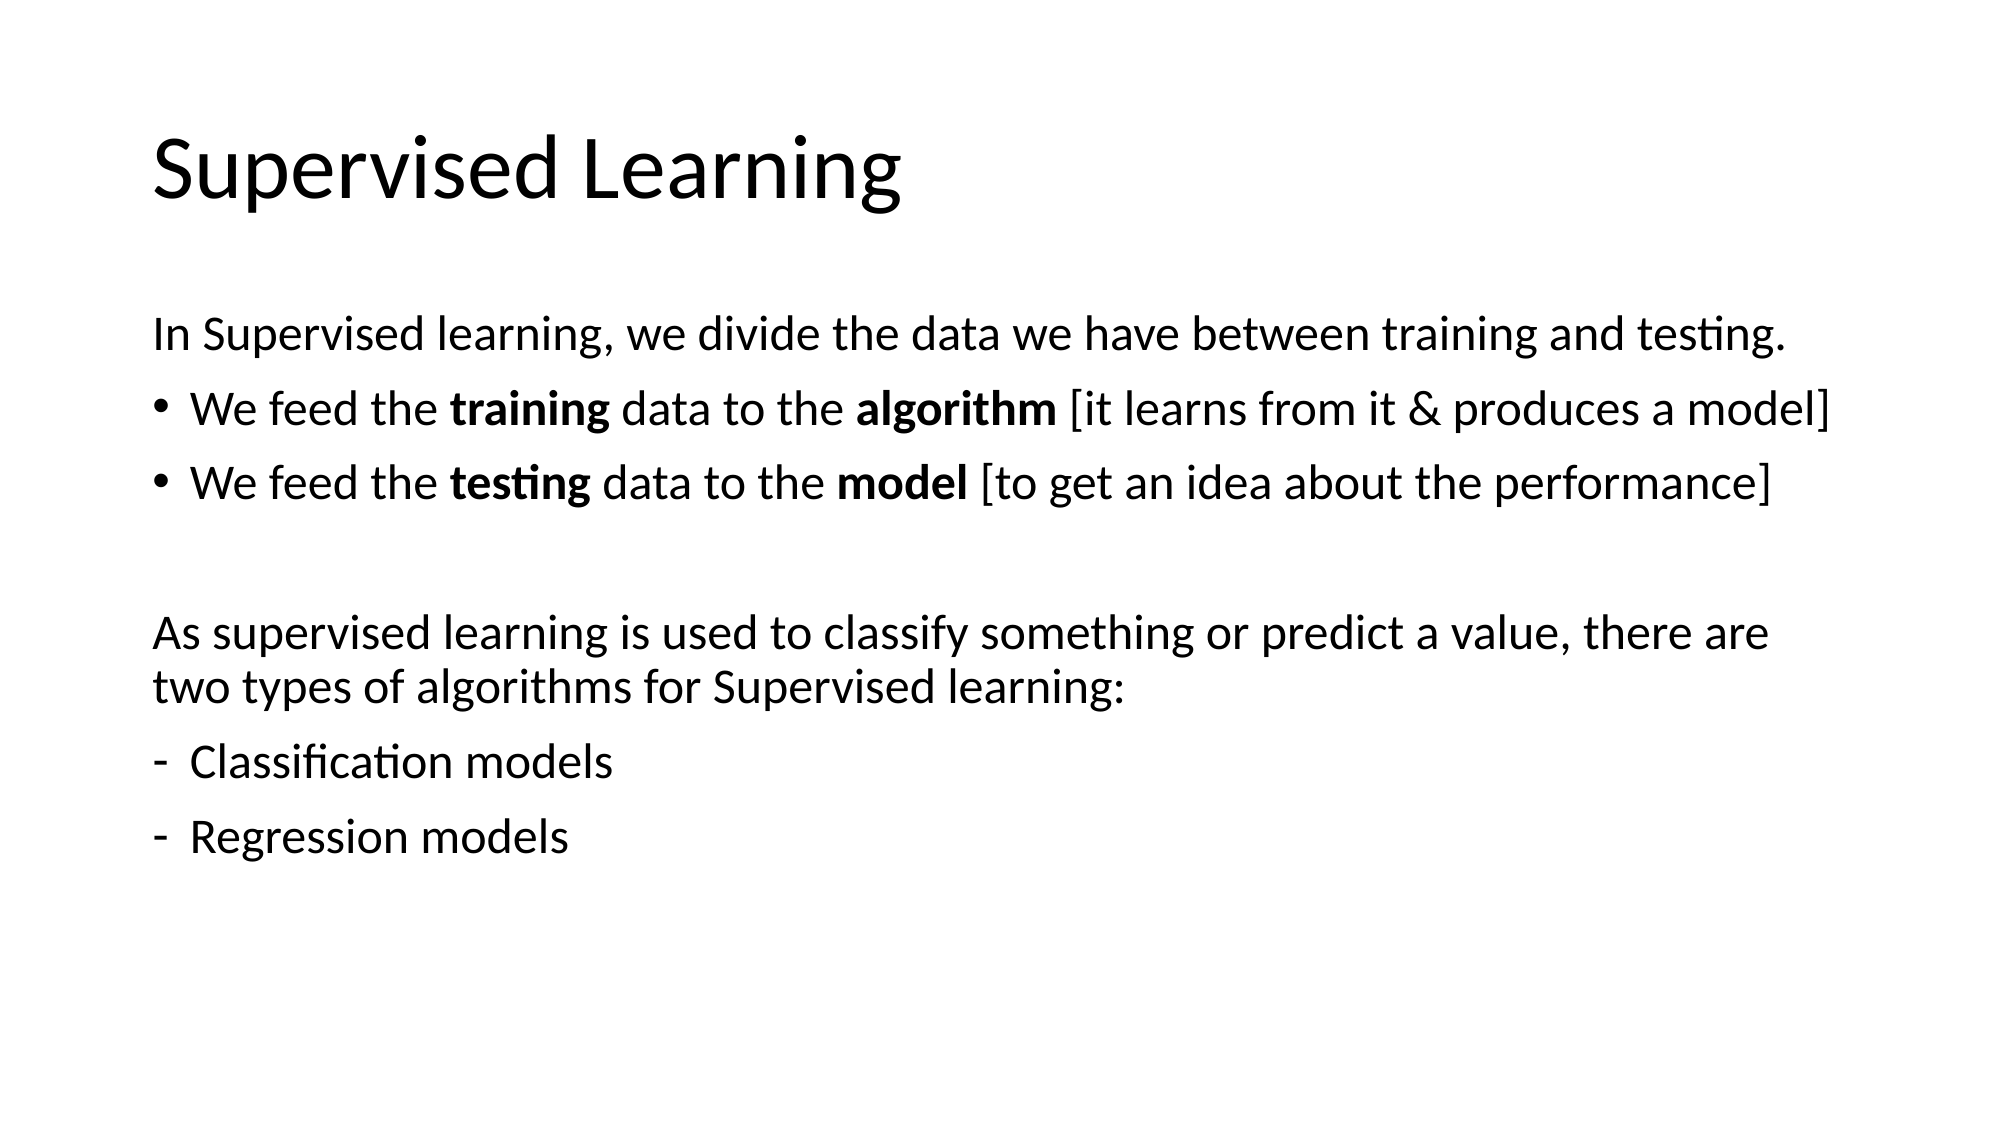

# Supervised Learning
In Supervised learning, we divide the data we have between training and testing.
We feed the training data to the algorithm [it learns from it & produces a model]
We feed the testing data to the model [to get an idea about the performance]

As supervised learning is used to classify something or predict a value, there are two types of algorithms for Supervised learning:
Classification models
Regression models